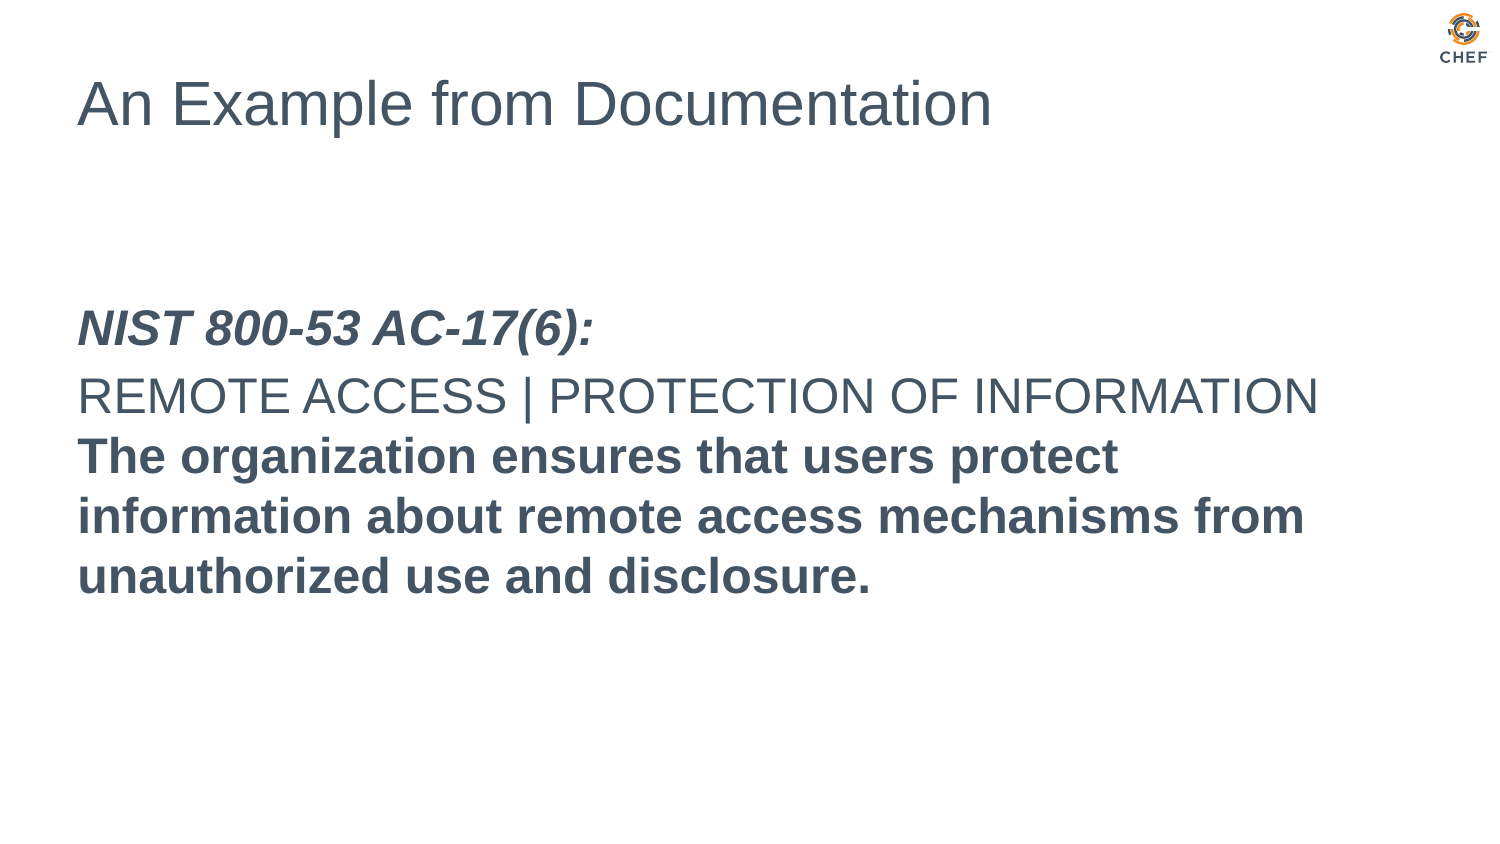

# An Example from Documentation
NIST 800-53 AC-17(6):
REMOTE ACCESS | PROTECTION OF INFORMATION
The organization ensures that users protect information about remote access mechanisms from unauthorized use and disclosure.